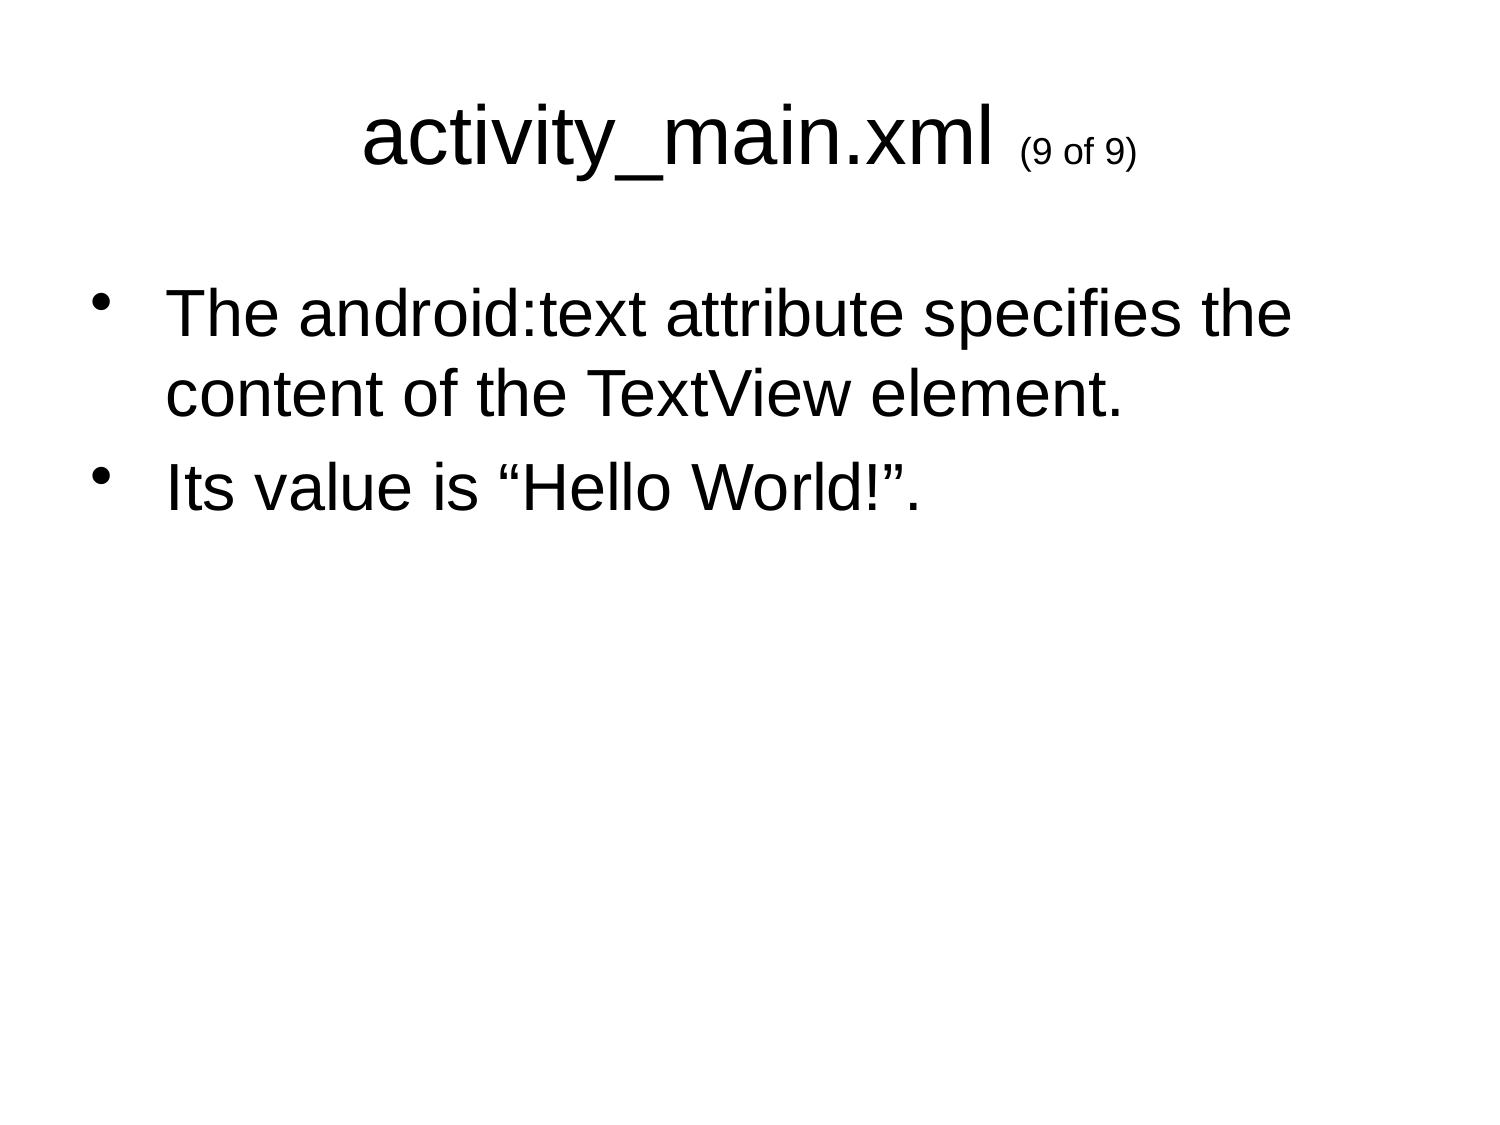

activity_main.xml (9 of 9)
The android:text attribute specifies the content of the TextView element.
Its value is “Hello World!”.